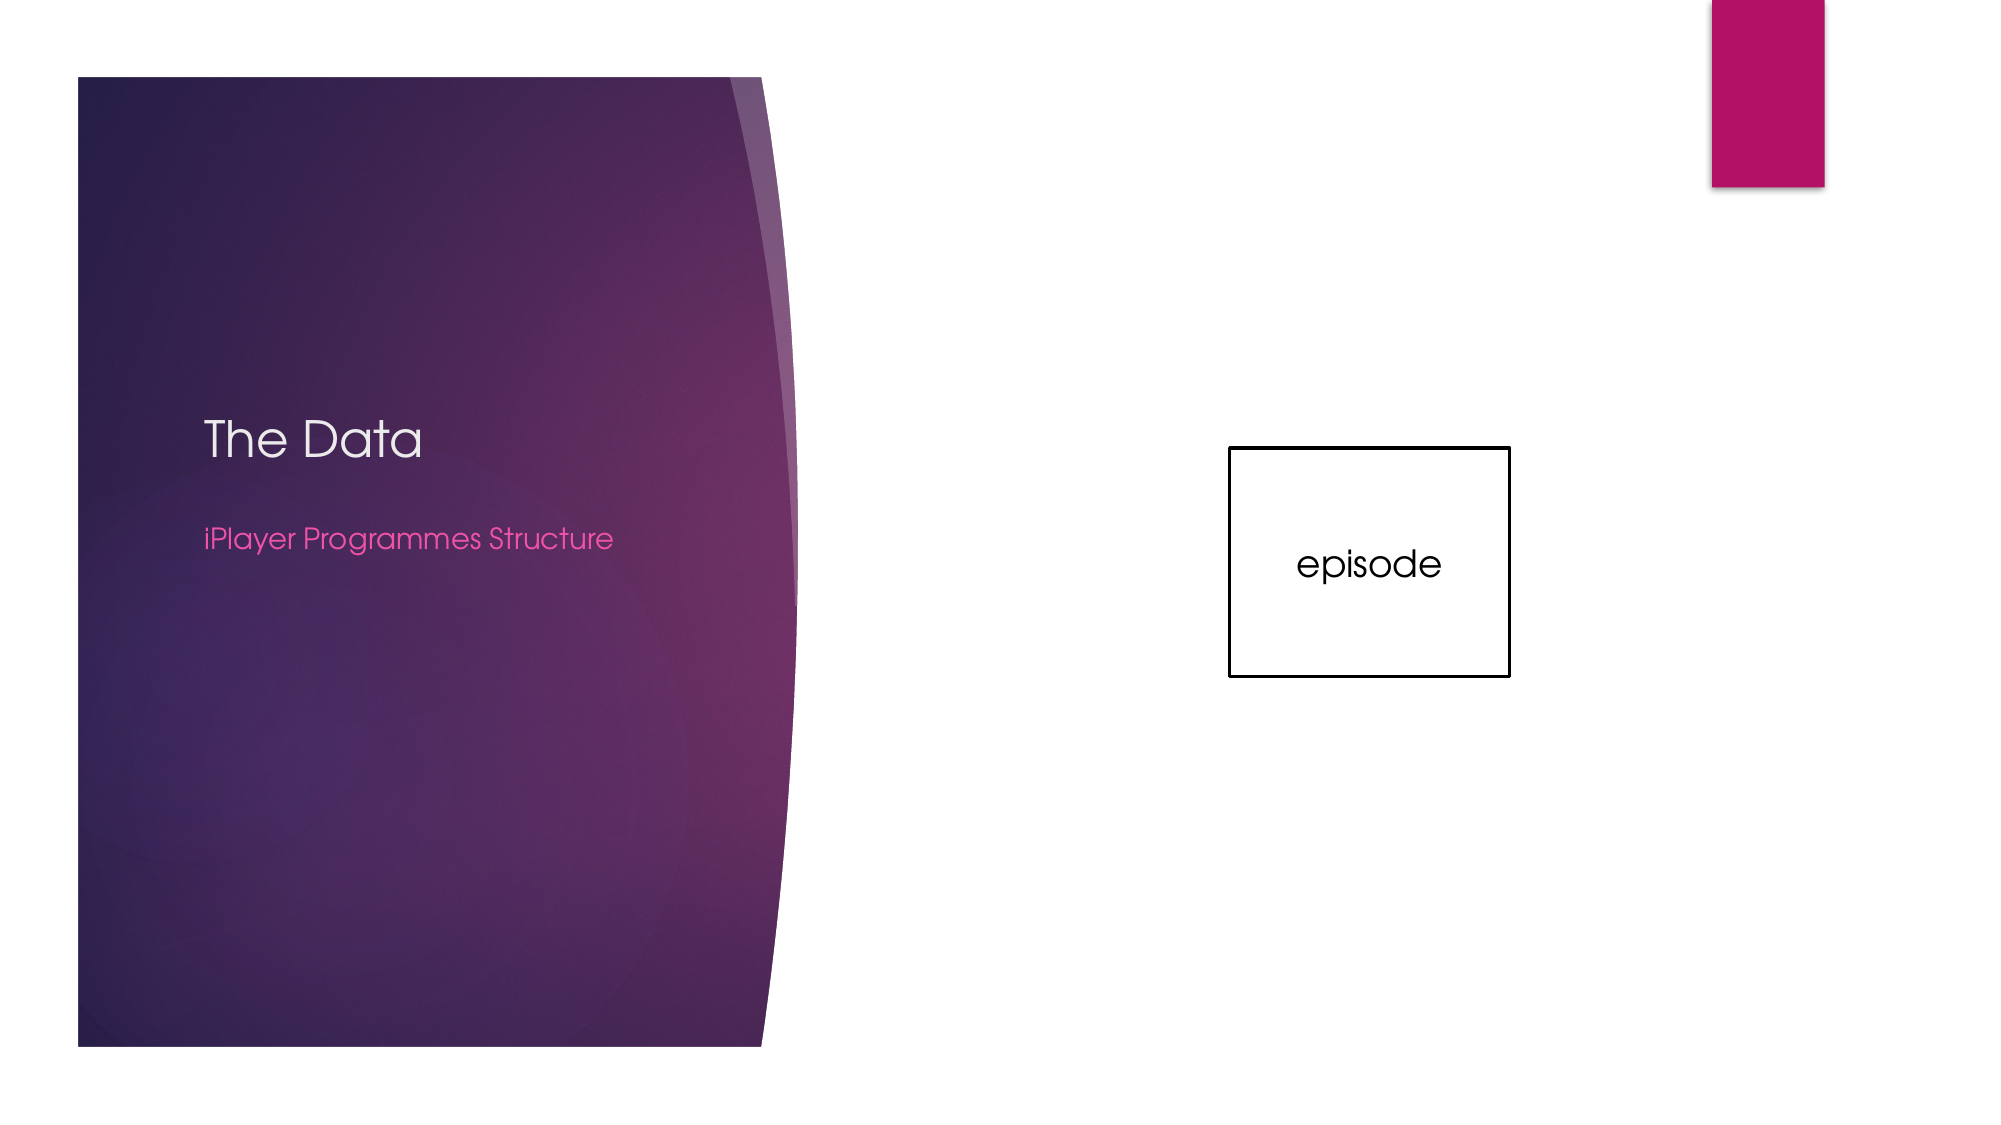

# The Data
episode
iPlayer Programmes Structure